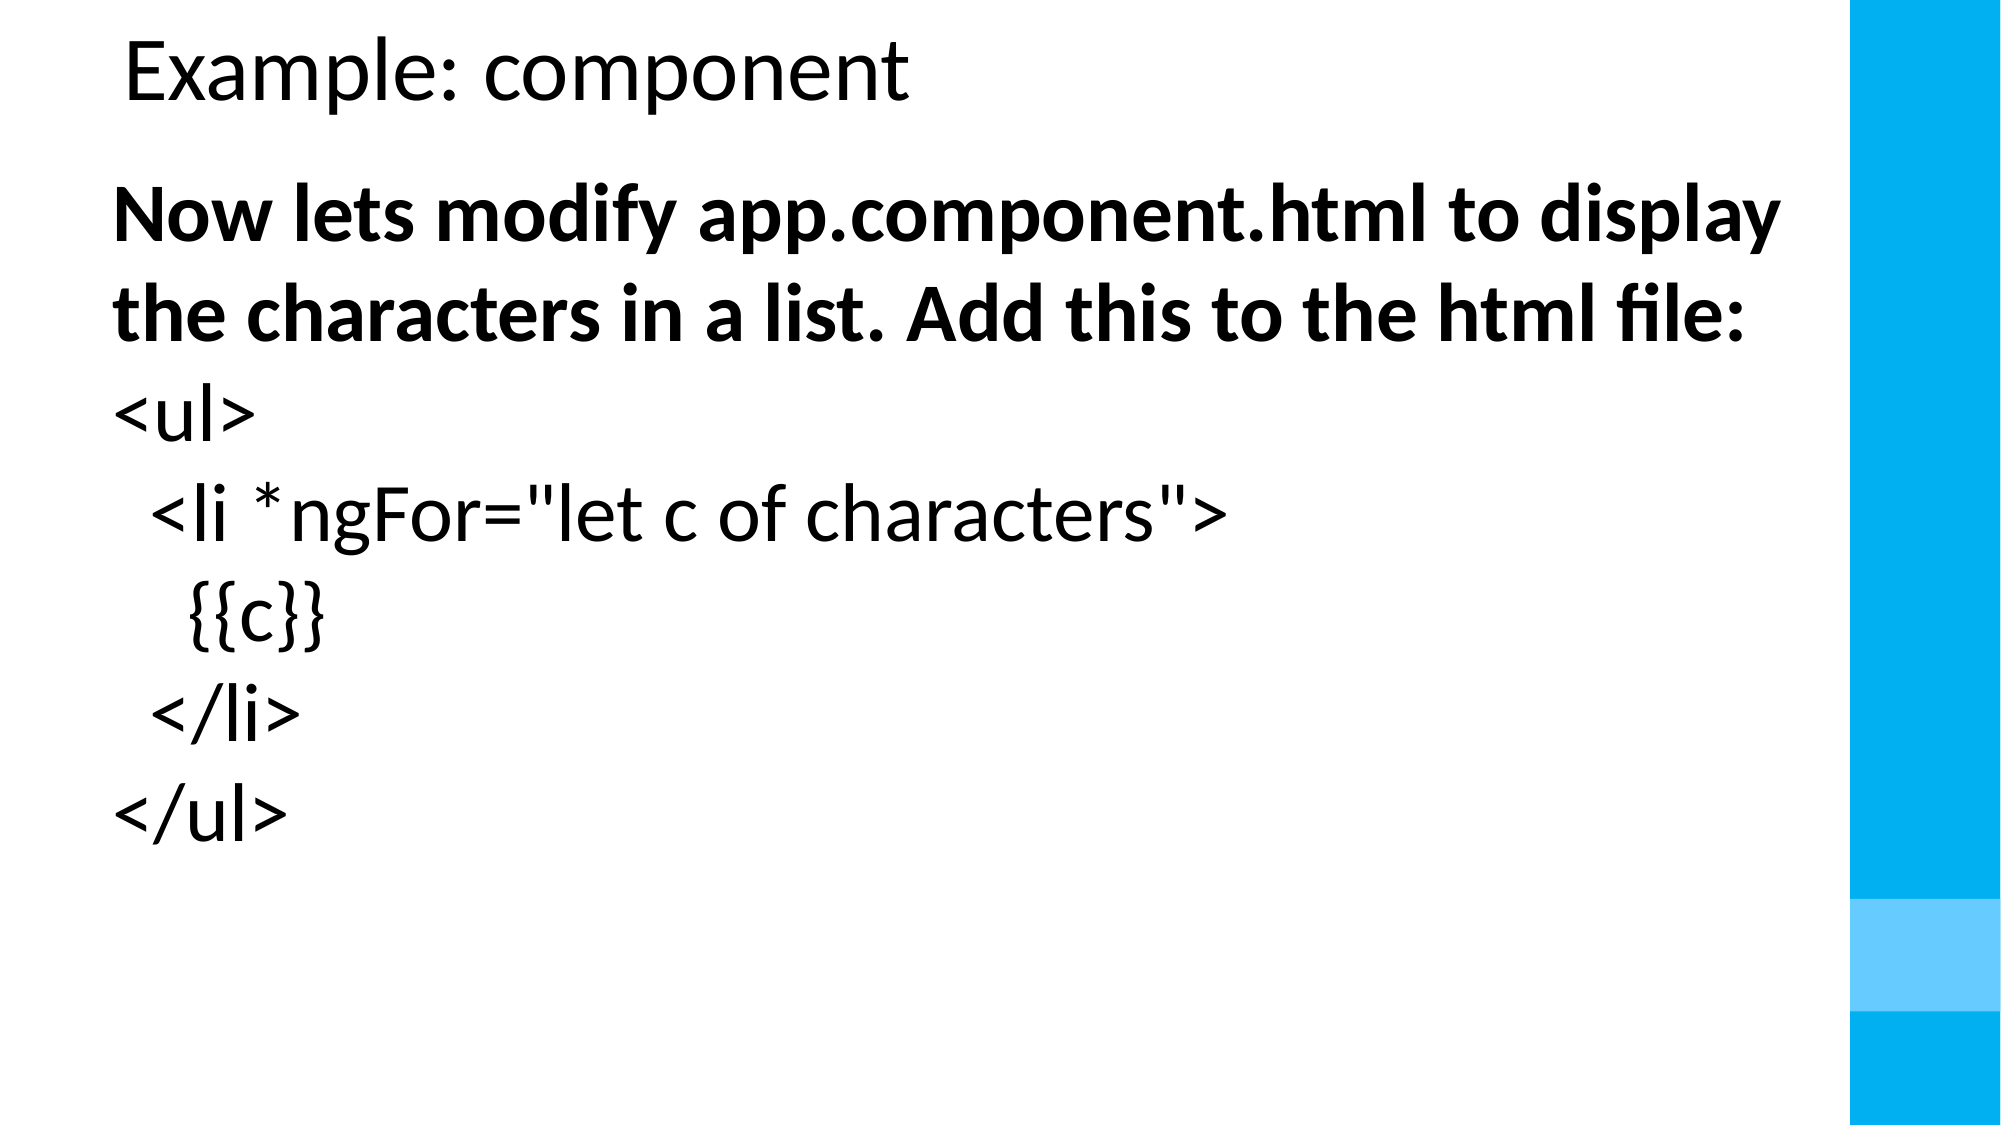

# Example: component
Now lets modify app.component.html to display the characters in a list. Add this to the html file:
<ul>
  <li *ngFor="let c of characters">
    {{c}}
  </li>
</ul>